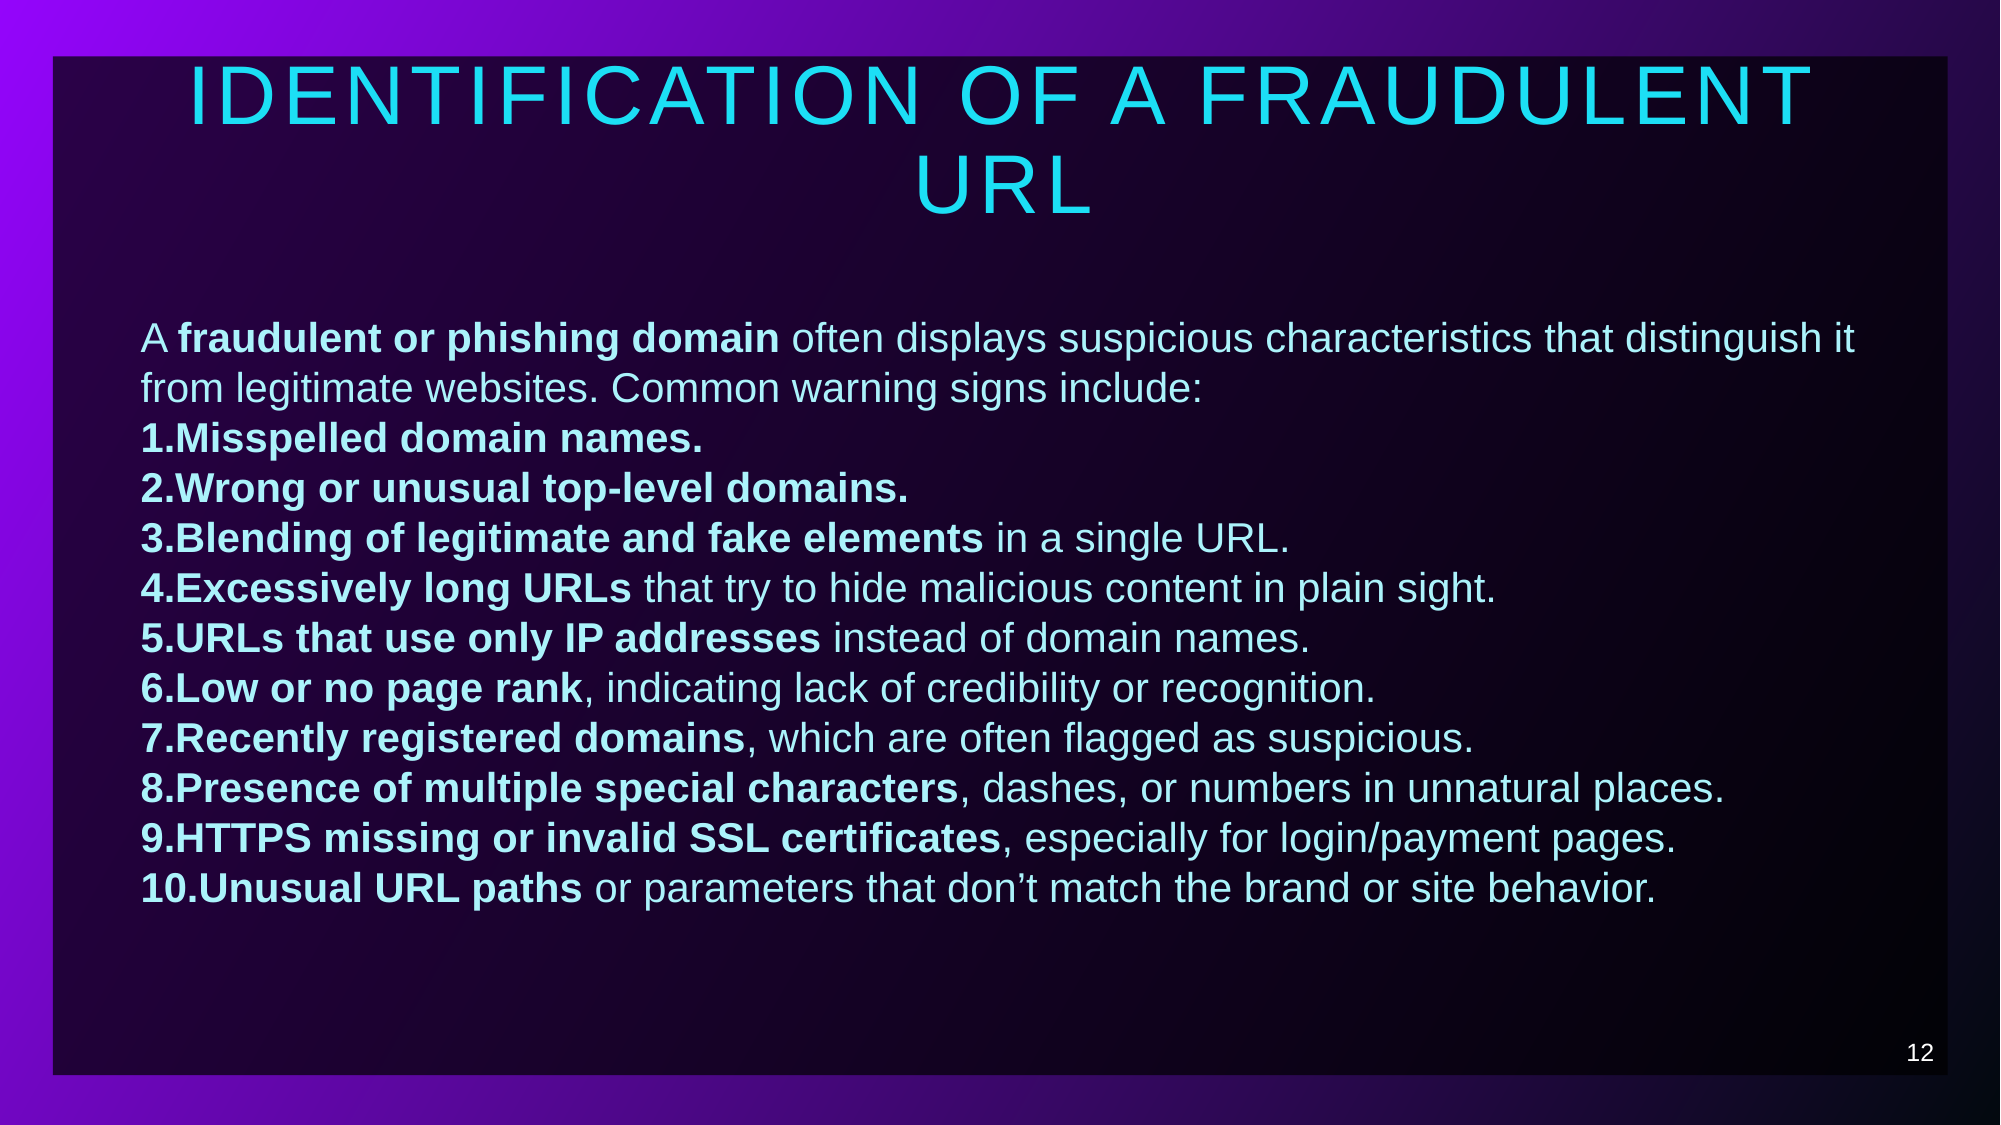

IDENTIFICATION OF A Fraudulent URL

A fraudulent or phishing domain often displays suspicious characteristics that distinguish it from legitimate websites. Common warning signs include:
Misspelled domain names.
Wrong or unusual top-level domains.
Blending of legitimate and fake elements in a single URL.
Excessively long URLs that try to hide malicious content in plain sight.
URLs that use only IP addresses instead of domain names.
Low or no page rank, indicating lack of credibility or recognition.
Recently registered domains, which are often flagged as suspicious.
Presence of multiple special characters, dashes, or numbers in unnatural places.
HTTPS missing or invalid SSL certificates, especially for login/payment pages.
Unusual URL paths or parameters that don’t match the brand or site behavior.

12